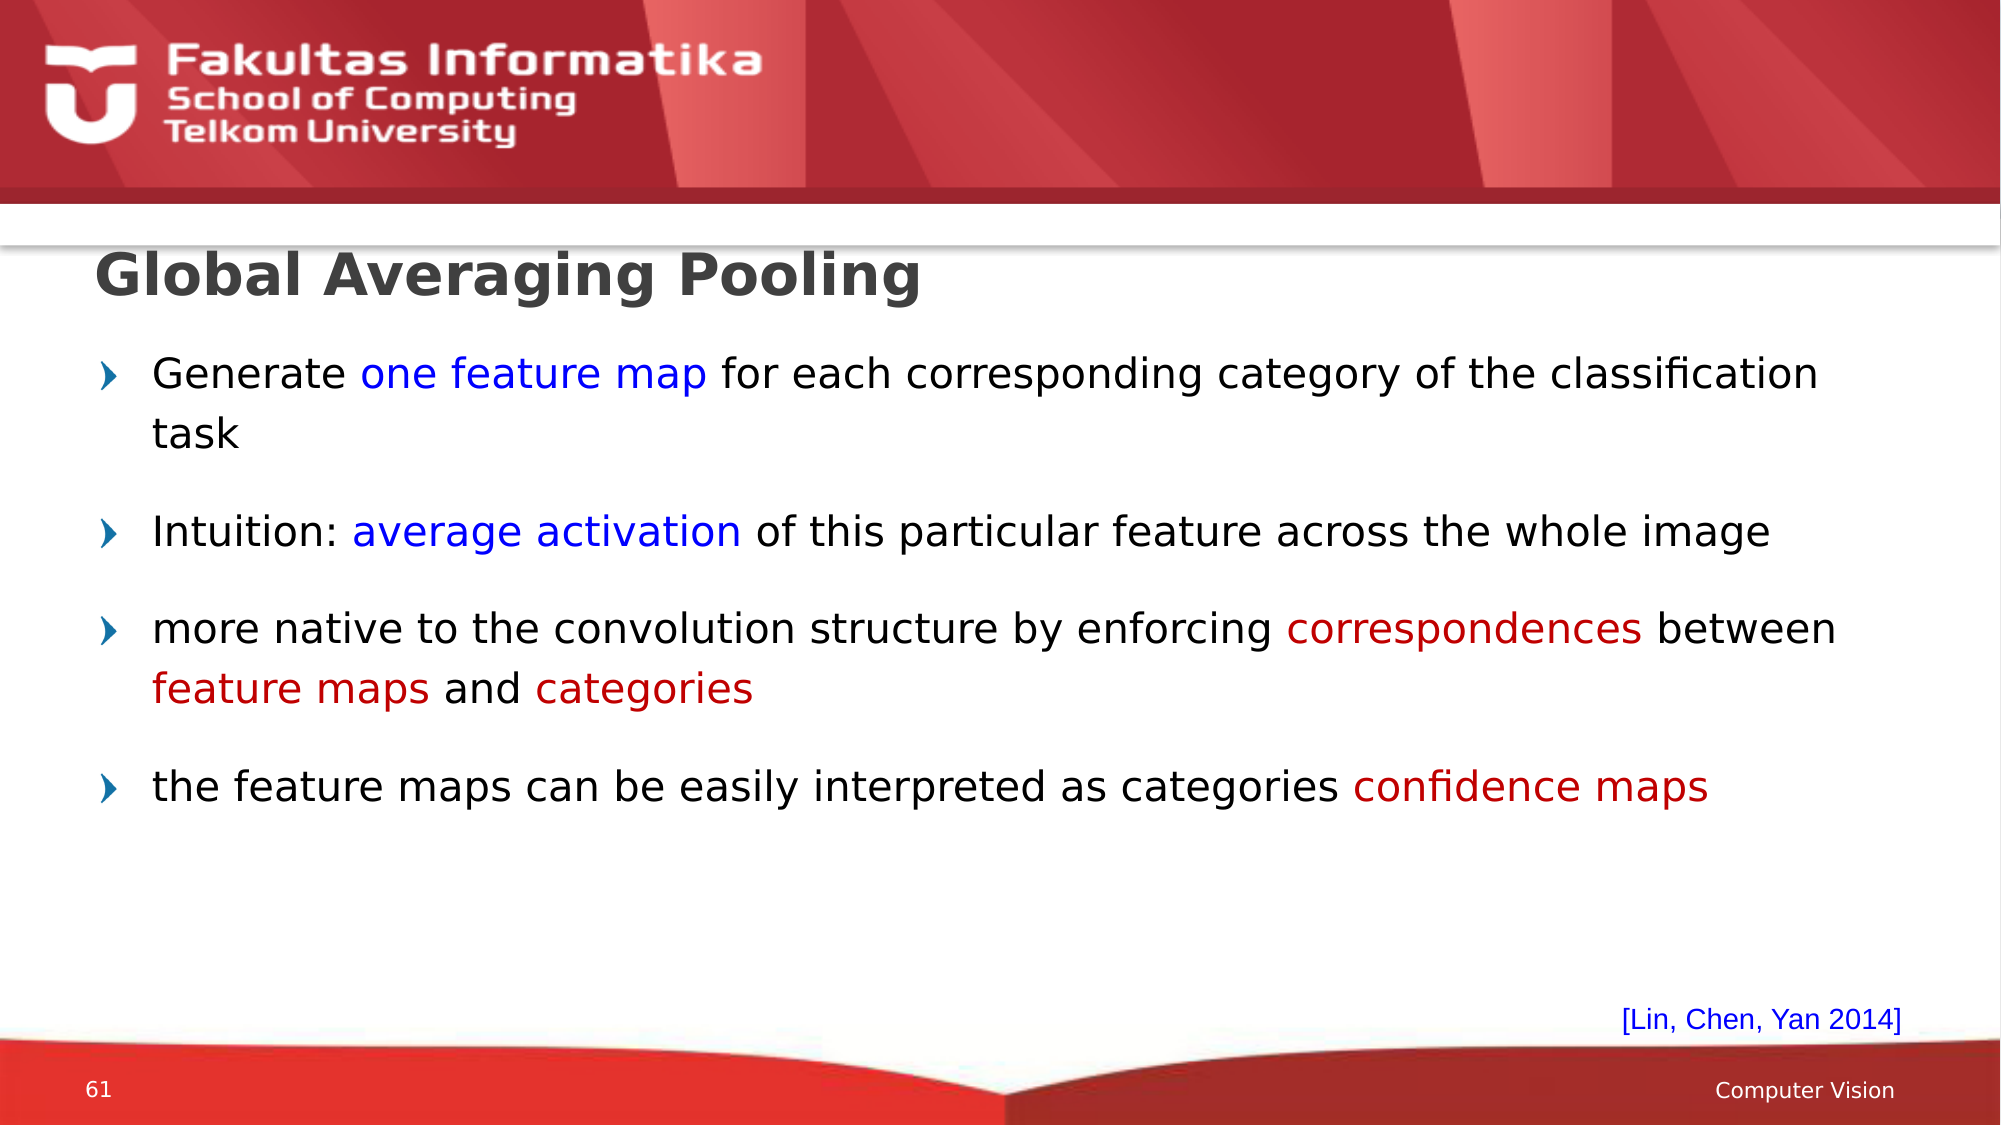

# Global Averaging Pooling
Generate one feature map for each corresponding category of the classification task
Intuition: average activation of this particular feature across the whole image
more native to the convolution structure by enforcing correspondences between feature maps and categories
the feature maps can be easily interpreted as categories confidence maps
[Lin, Chen, Yan 2014]
Computer Vision
61